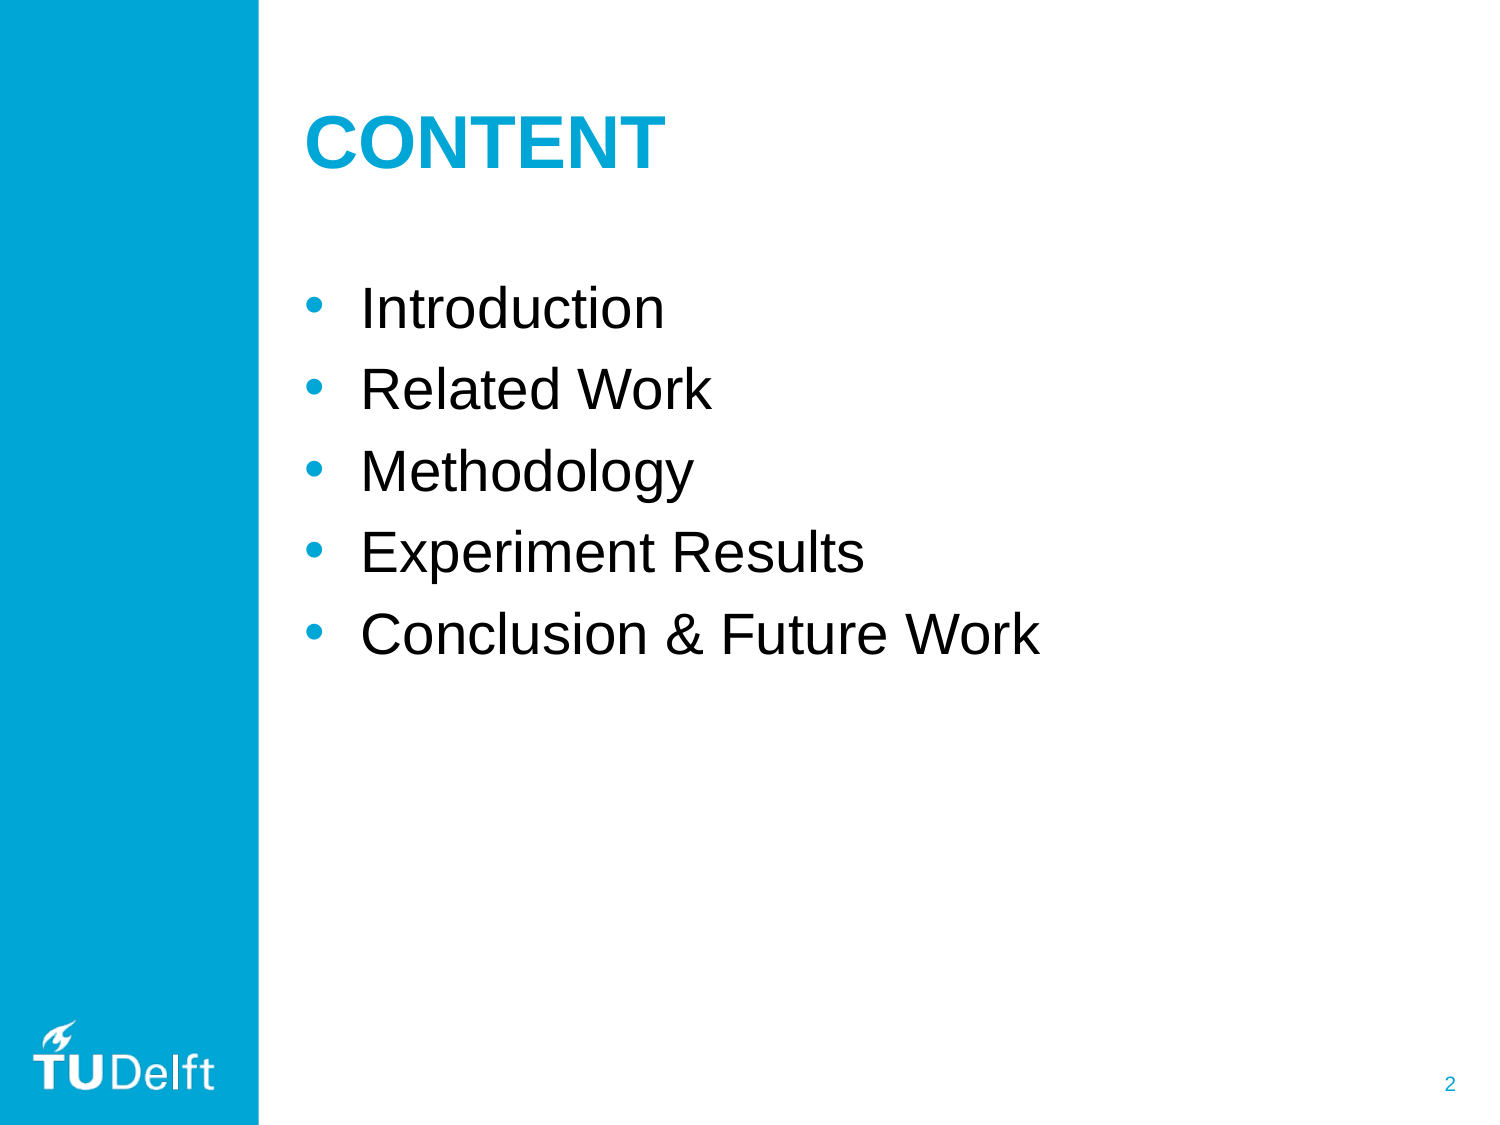

# CONTENT
Introduction
Related Work
Methodology
Experiment Results
Conclusion & Future Work